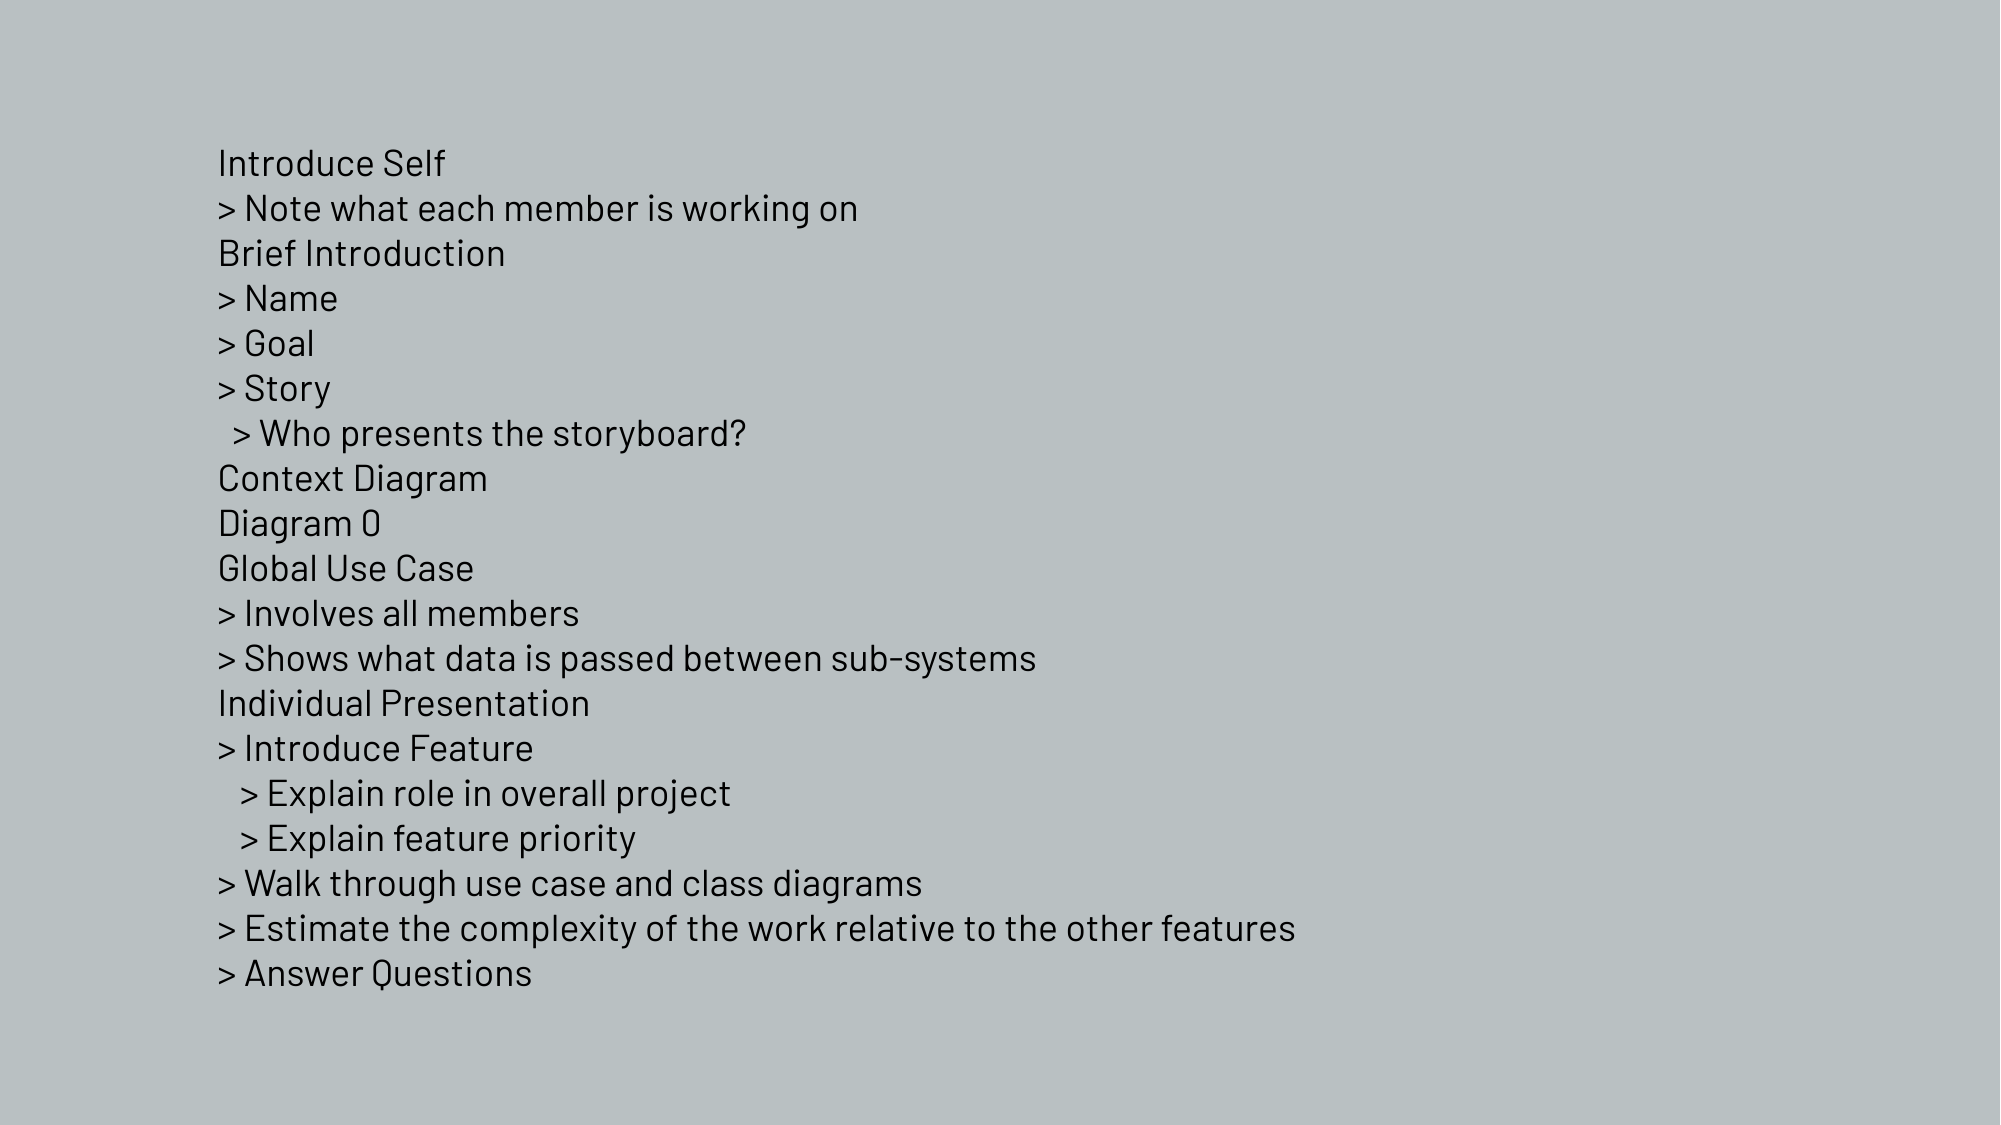

Introduce Self
> Note what each member is working on
Brief Introduction
> Name
> Goal
> Story
  > Who presents the storyboard?
Context Diagram
Diagram 0
Global Use Case
> Involves all members
> Shows what data is passed between sub-systems
Individual Presentation
> Introduce Feature
   > Explain role in overall project
   > Explain feature priority
> Walk through use case and class diagrams
> Estimate the complexity of the work relative to the other features
> Answer Questions